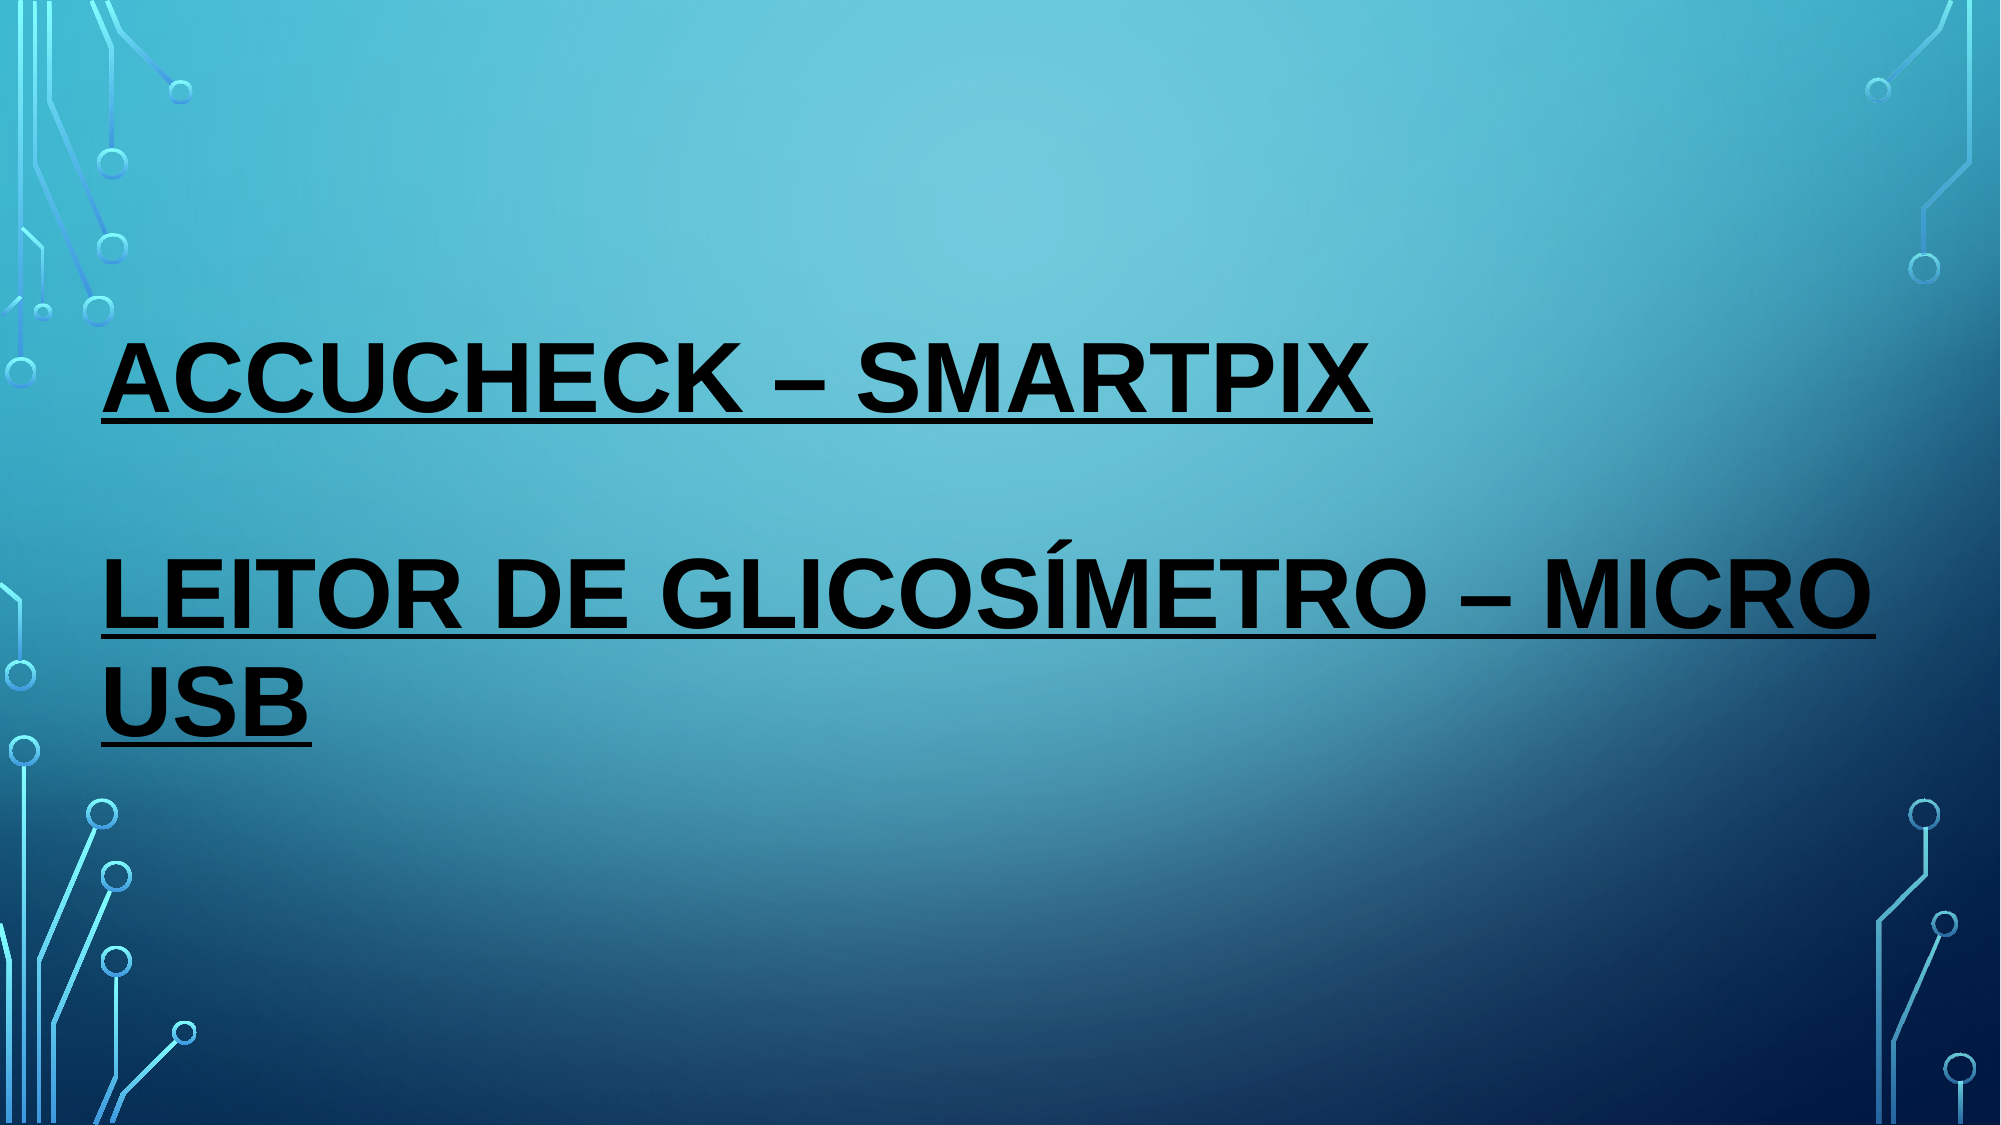

# Accucheck – smartpix leitor de glicosímetro – micro usb